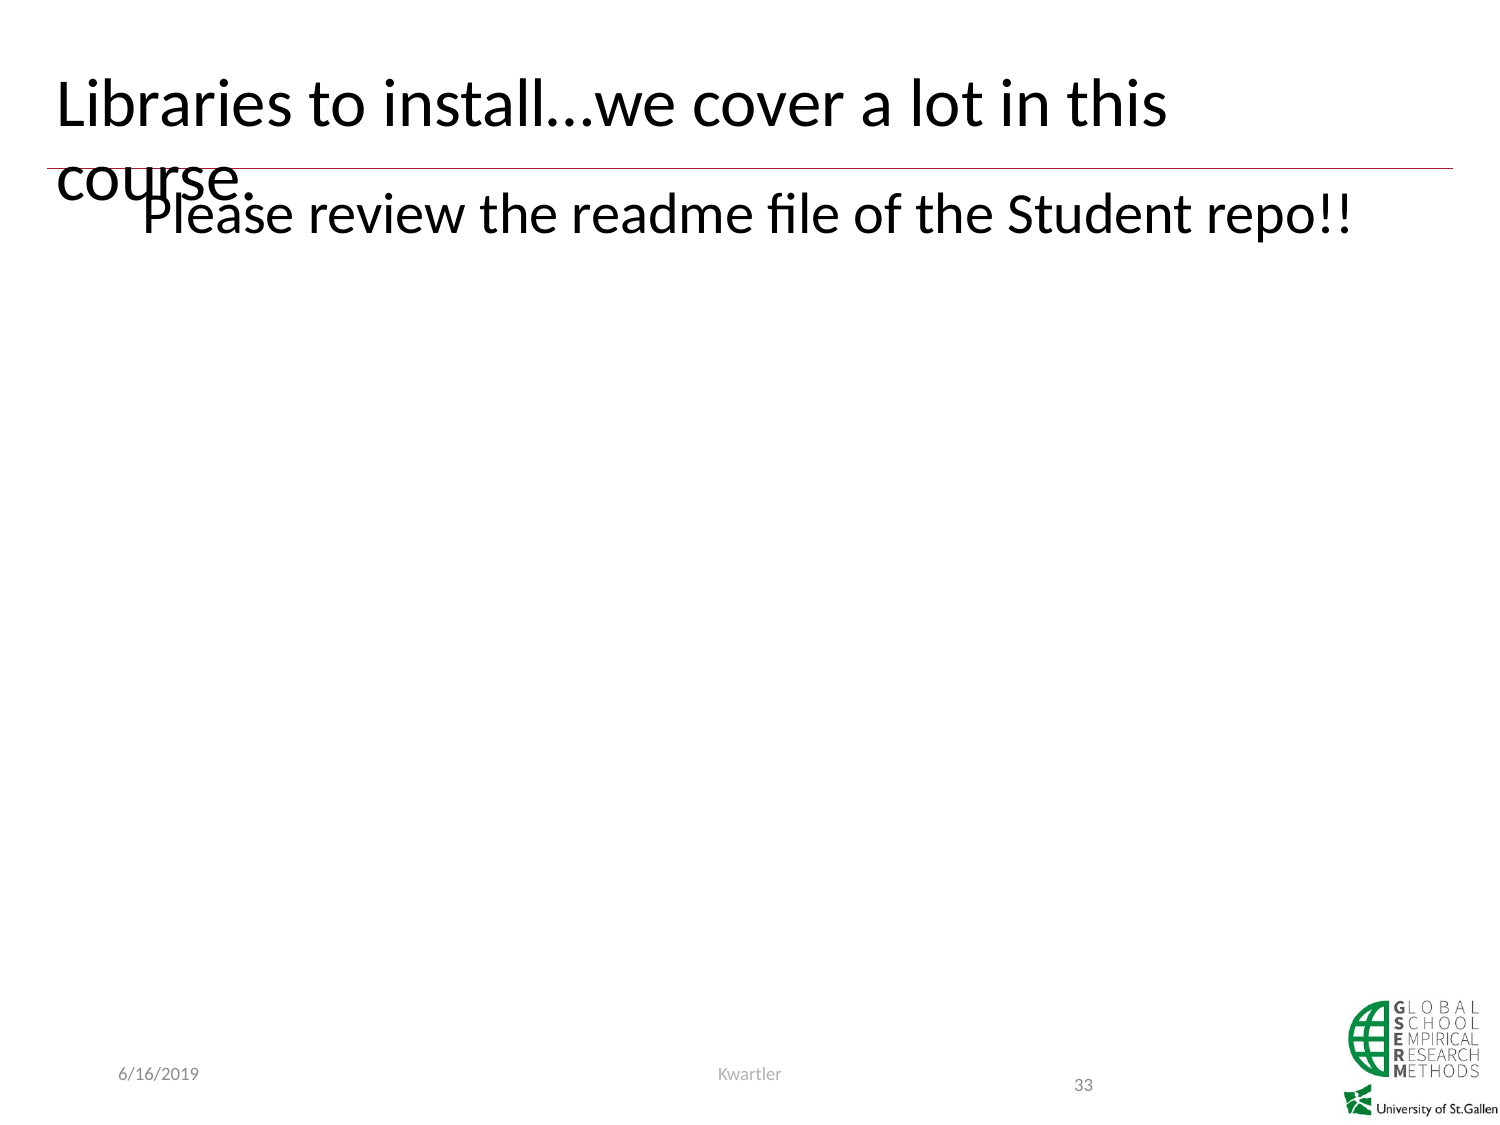

# Libraries to install…we cover a lot in this course.
Please review the readme file of the Student repo!!
6/16/2019
Kwartler
33